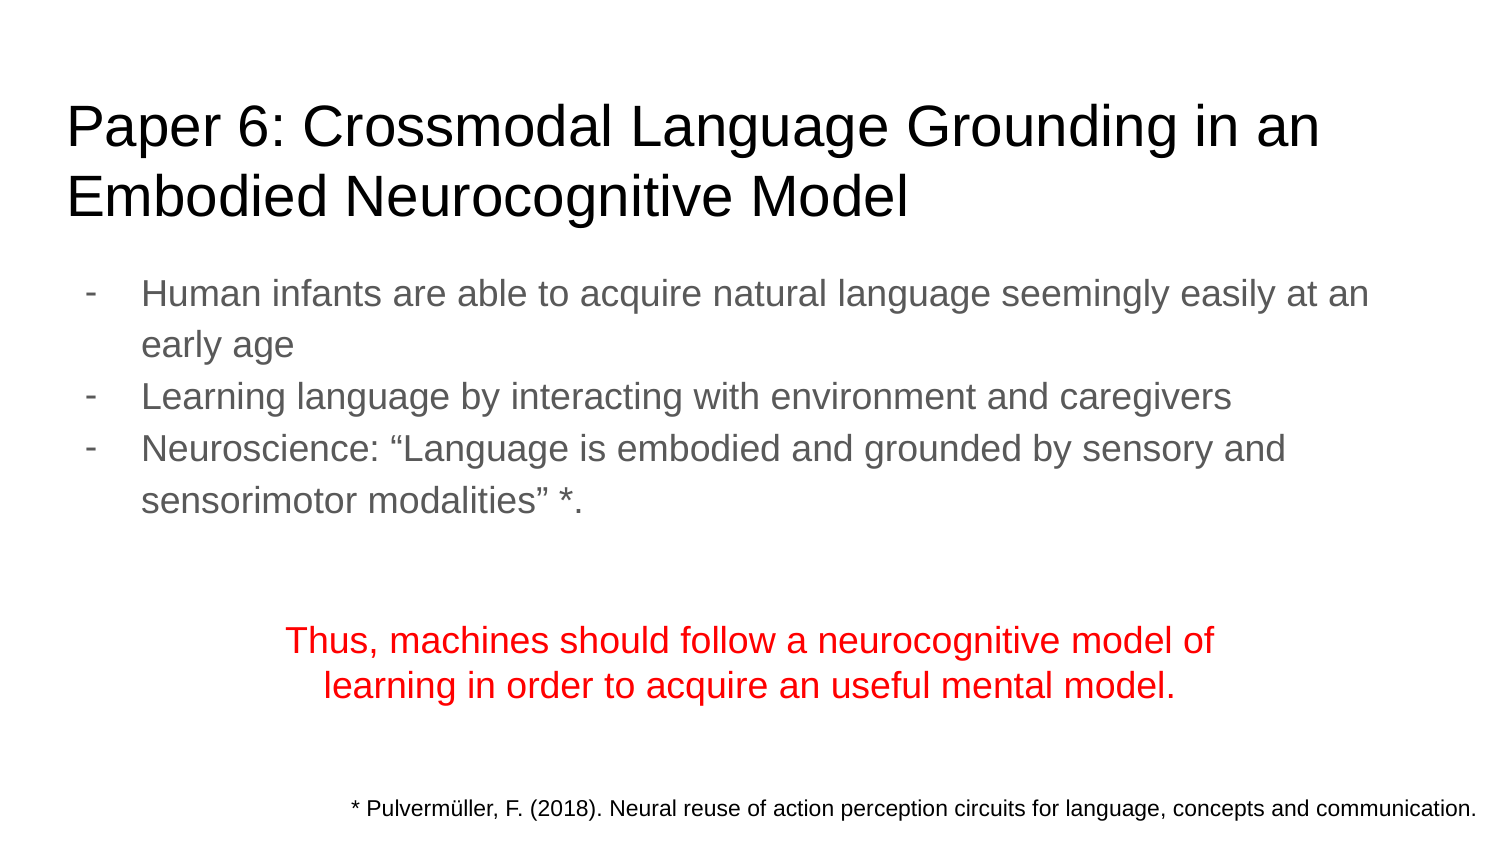

# Paper 6: Crossmodal Language Grounding in an Embodied Neurocognitive Model
Human infants are able to acquire natural language seemingly easily at an early age
Learning language by interacting with environment and caregivers
Neuroscience: “Language is embodied and grounded by sensory and sensorimotor modalities” *.
Thus, machines should follow a neurocognitive model of learning in order to acquire an useful mental model.
* Pulvermüller, F. (2018). Neural reuse of action perception circuits for language, concepts and communication.